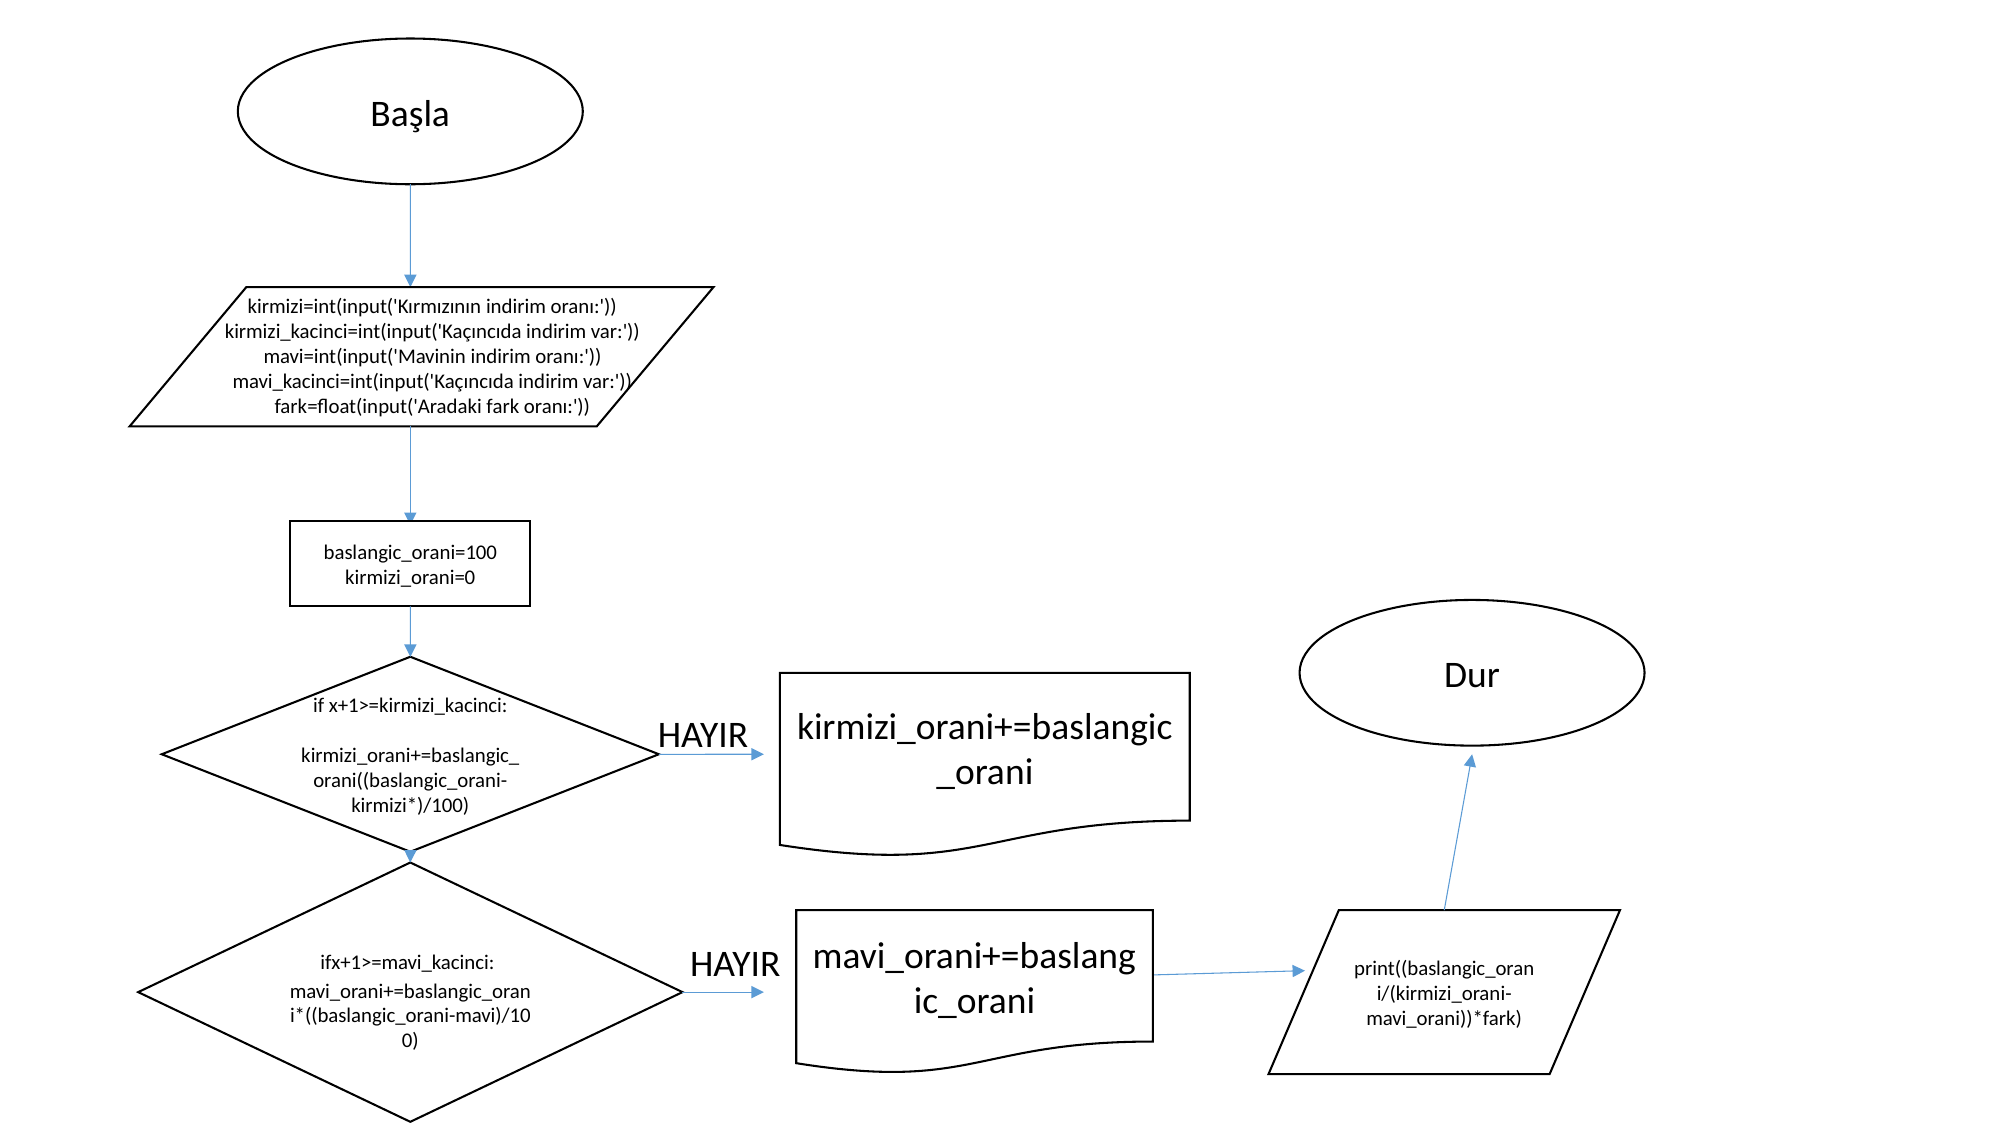

Başla
kirmizi=int(input('Kırmızının indirim oranı:'))
kirmizi_kacinci=int(input('Kaçıncıda indirim var:'))
mavi=int(input('Mavinin indirim oranı:'))
mavi_kacinci=int(input('Kaçıncıda indirim var:'))
fark=float(input('Aradaki fark oranı:'))

baslangic_orani=100
kirmizi_orani=0
Dur
if x+1>=kirmizi_kacinci:
    kirmizi_orani+=baslangic_orani((baslangic_orani-kirmizi*)/100)
kirmizi_orani+=baslangic_orani
 HAYIR
 ifx+1>=mavi_kacinci:    mavi_orani+=baslangic_orani*((baslangic_orani-mavi)/100)
mavi_orani+=baslangic_orani
print((baslangic_orani/(kirmizi_orani-mavi_orani))*fark)
 HAYIR